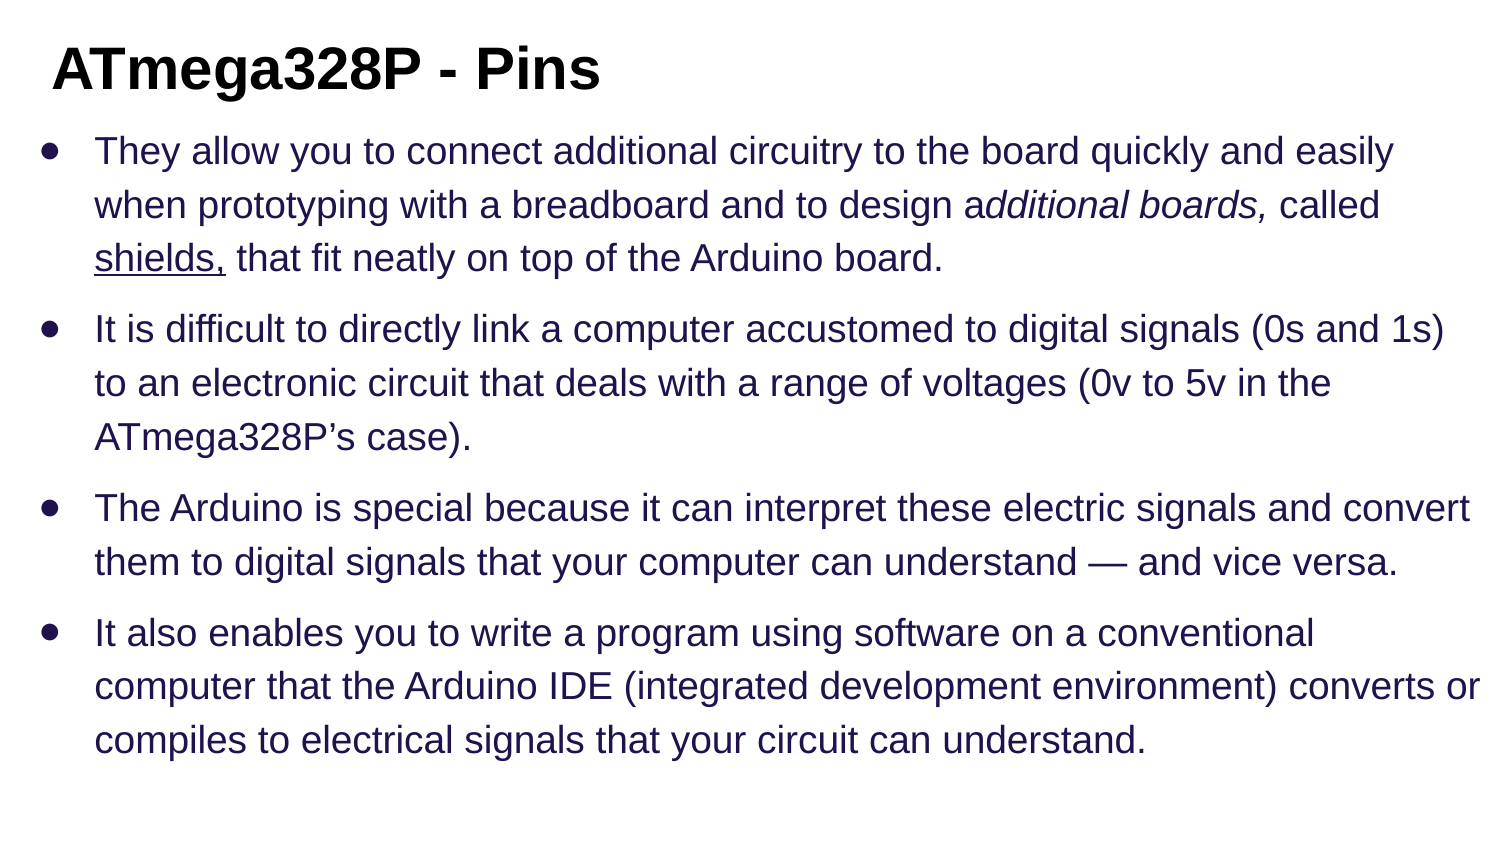

# ATmega328P - Pins
They allow you to connect additional circuitry to the board quickly and easily when prototyping with a breadboard and to design additional boards, called shields, that fit neatly on top of the Arduino board.
It is difficult to directly link a computer accustomed to digital signals (0s and 1s) to an electronic circuit that deals with a range of voltages (0v to 5v in the ATmega328P’s case).
The Arduino is special because it can interpret these electric signals and convert them to digital signals that your computer can understand — and vice versa.
It also enables you to write a program using software on a conventional computer that the Arduino IDE (integrated development environment) converts or compiles to electrical signals that your circuit can understand.